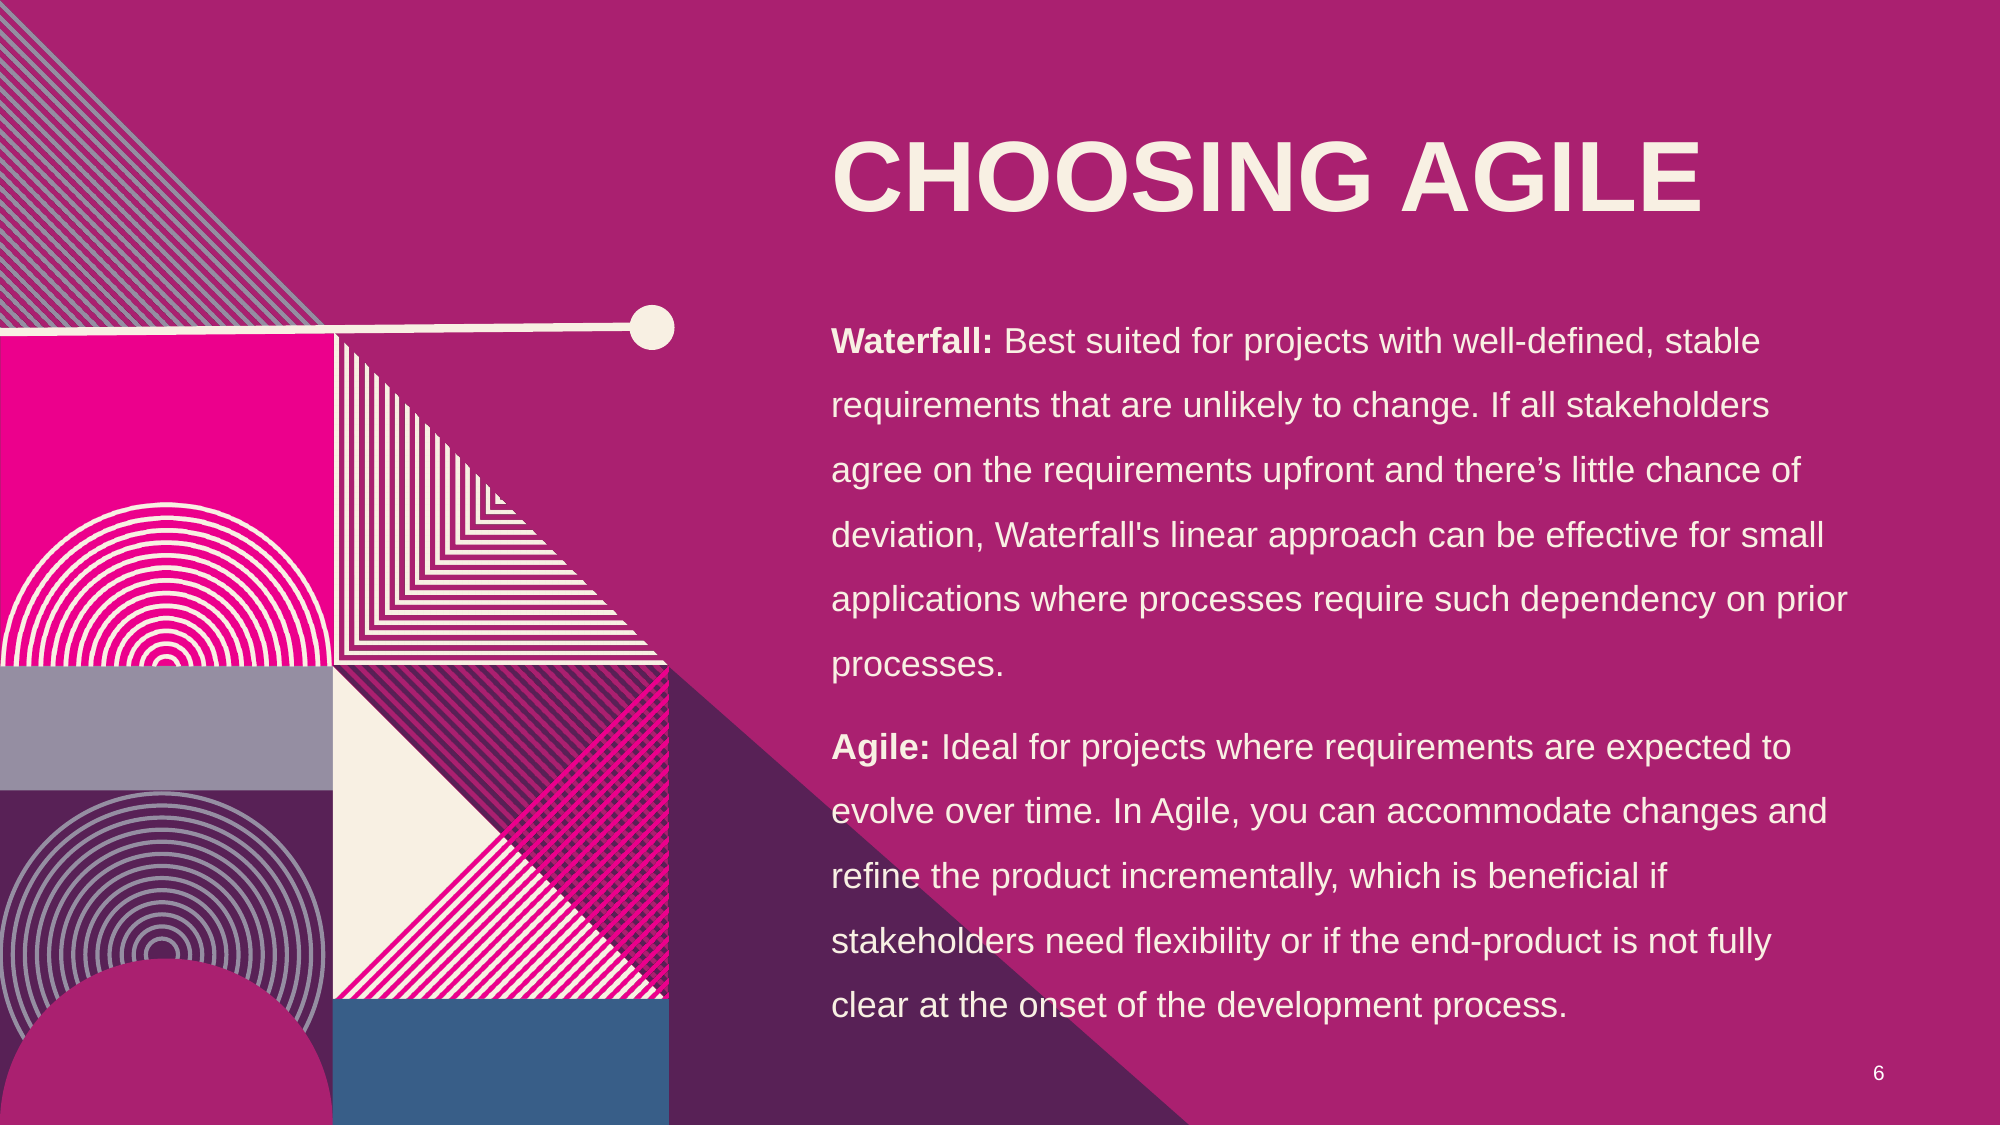

# Choosing Agile
Waterfall: Best suited for projects with well-defined, stable requirements that are unlikely to change. If all stakeholders agree on the requirements upfront and there’s little chance of deviation, Waterfall's linear approach can be effective for small applications where processes require such dependency on prior processes.
Agile: Ideal for projects where requirements are expected to evolve over time. In Agile, you can accommodate changes and refine the product incrementally, which is beneficial if stakeholders need flexibility or if the end-product is not fully clear at the onset of the development process.
6